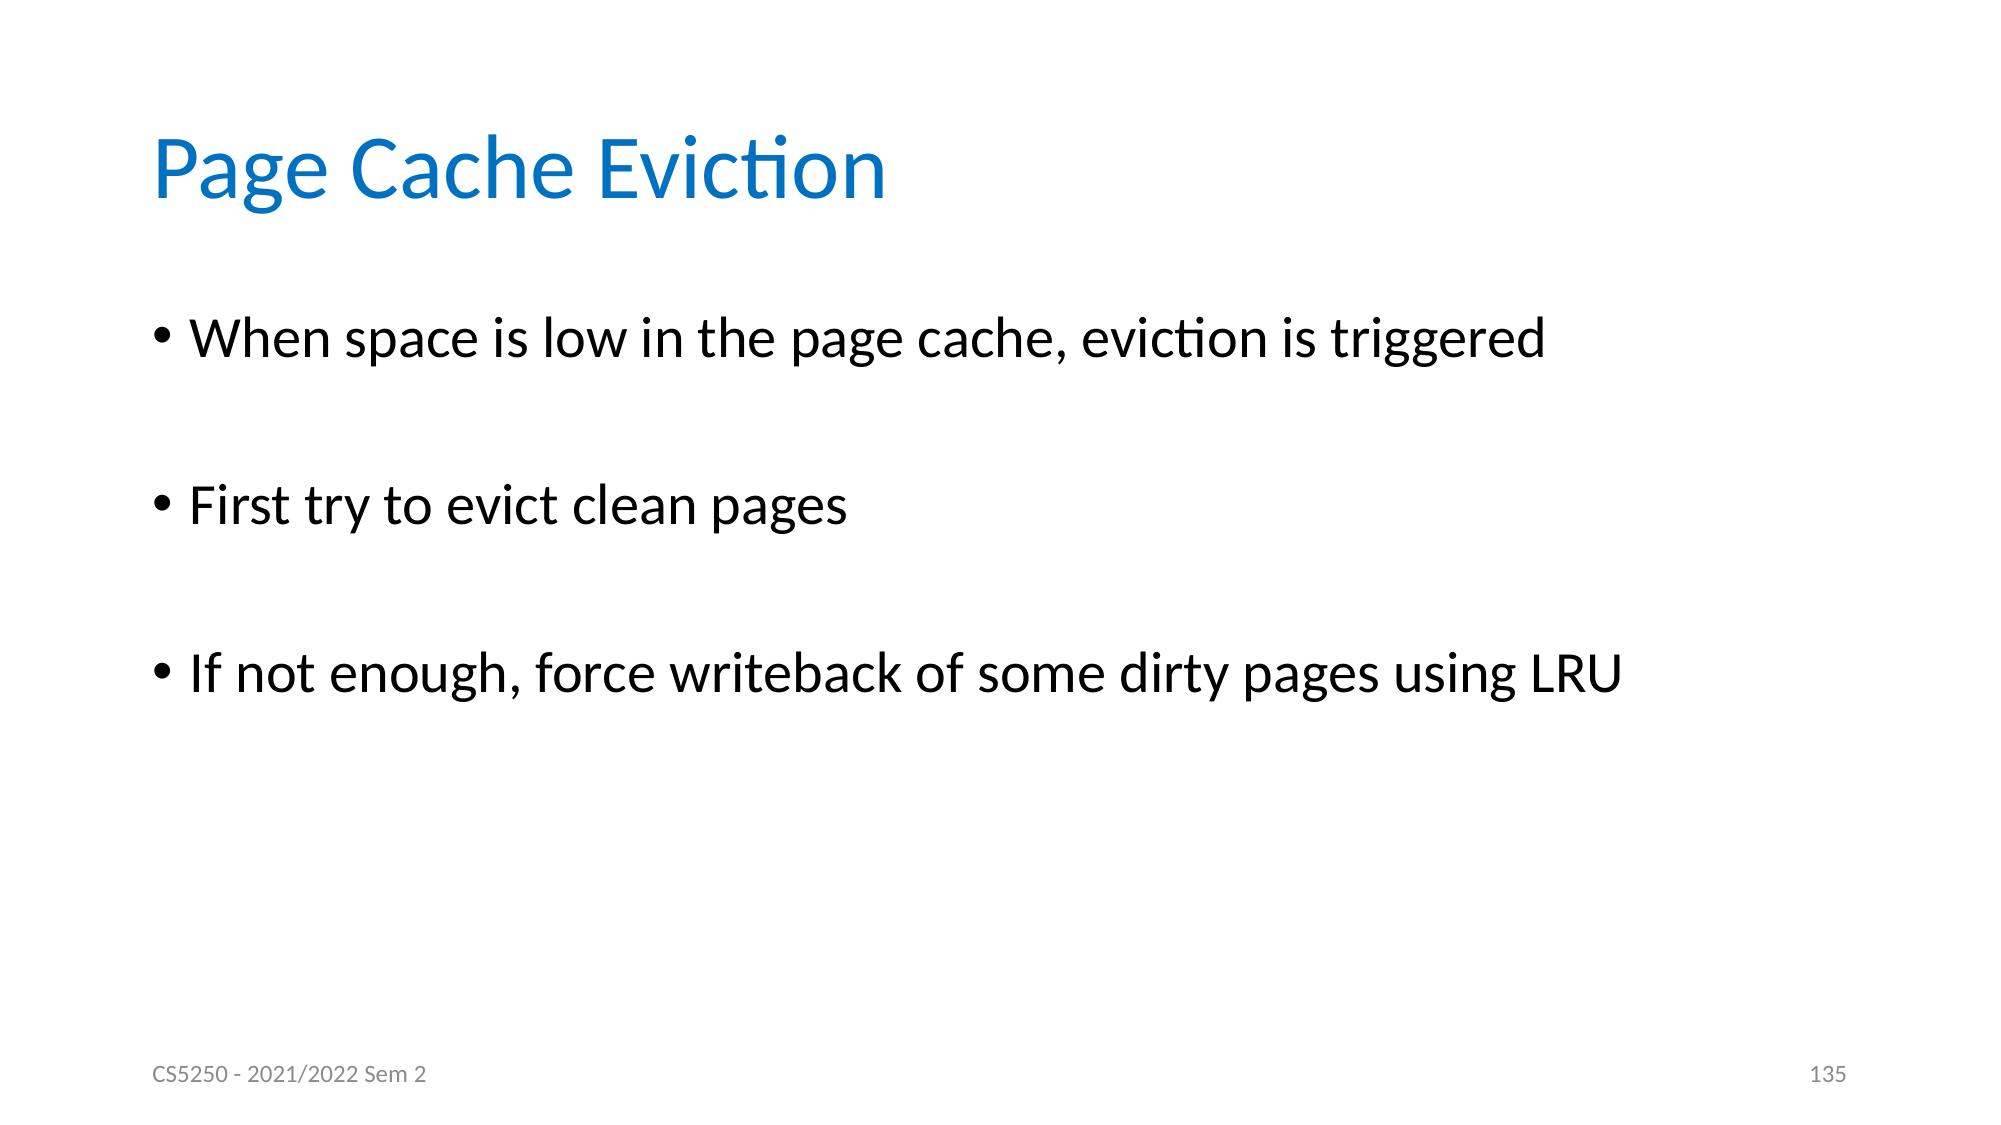

# Page Cache Eviction
When space is low in the page cache, eviction is triggered

First try to evict clean pages

If not enough, force writeback of some dirty pages using LRU
CS5250 - 2021/2022 Sem 2
135